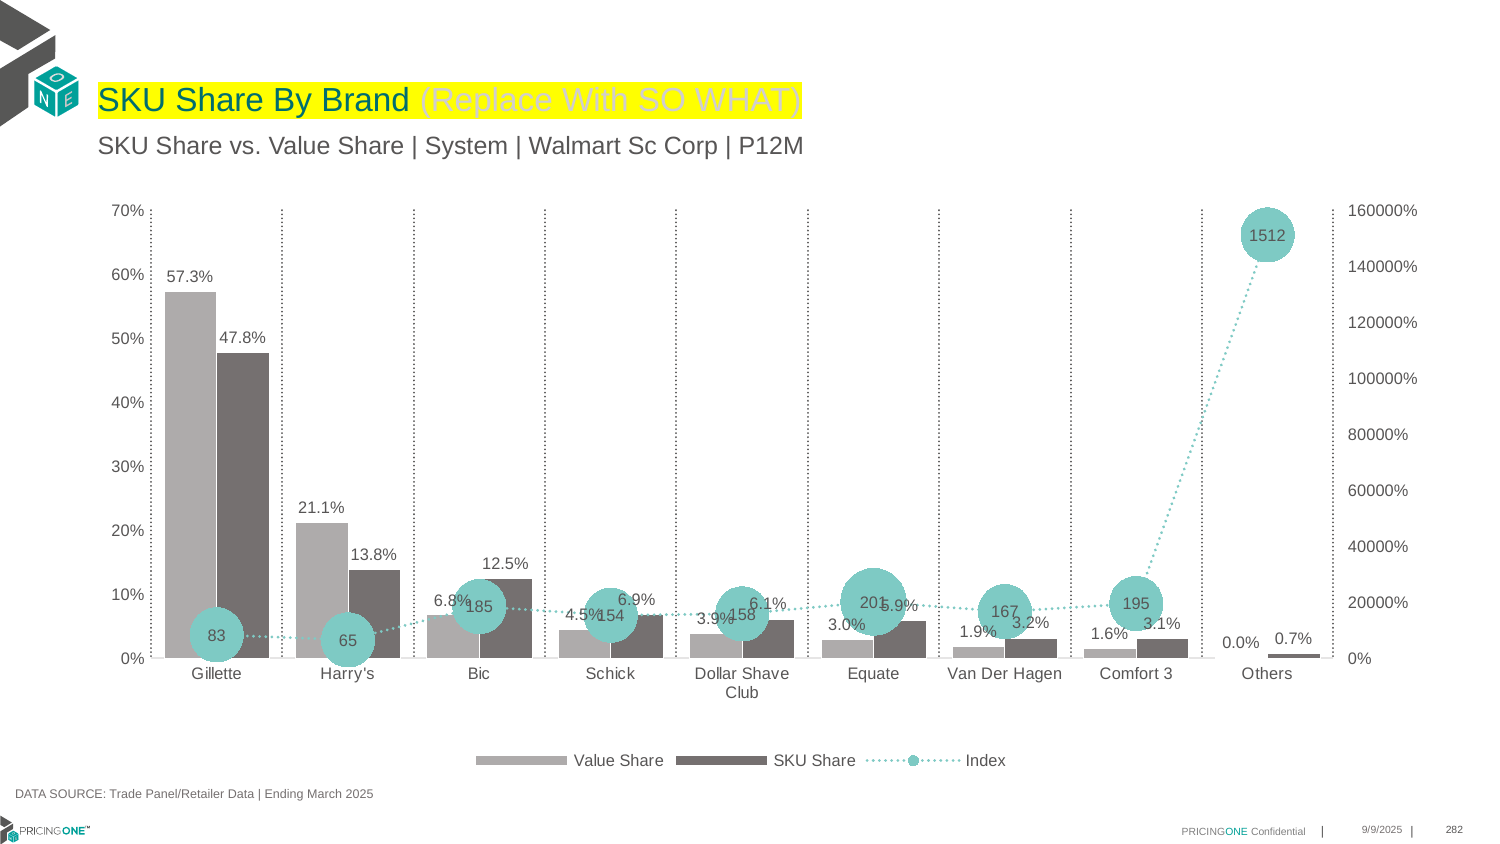

# SKU Share By Brand (Replace With SO WHAT)
SKU Share vs. Value Share | System | Walmart Sc Corp | P12M

### Chart

| Category | Value Share | SKU Share | Index |
|---|---|---|---|
| Gillette | 0.5727952033243952 | 0.47827788649706593 | 83.49893360161389 |
| Harry's | 0.21145741906350762 | 0.1383561643835618 | 65.42979905661711 |
| Bic | 0.0675572848375874 | 0.12465753424657547 | 184.52123193858546 |
| Schick | 0.0447177810705346 | 0.06868884540117426 | 153.6052186776205 |
| Dollar Shave Club | 0.038719220420717626 | 0.0612524461839531 | 158.19648618539475 |
| Equate | 0.029552303786982627 | 0.05949119373776914 | 201.3081422233287 |
| Van Der Hagen | 0.01892083967164603 | 0.03150684931506853 | 166.5192975673451 |
| Comfort 3 | 0.015826887485151132 | 0.030919765166340547 | 195.3622605540706 |
| Others | 0.00045306033947779893 | 0.006849315068493159 | 1511.7887114965163 |
DATA SOURCE: Trade Panel/Retailer Data | Ending March 2025

9/9/2025
282